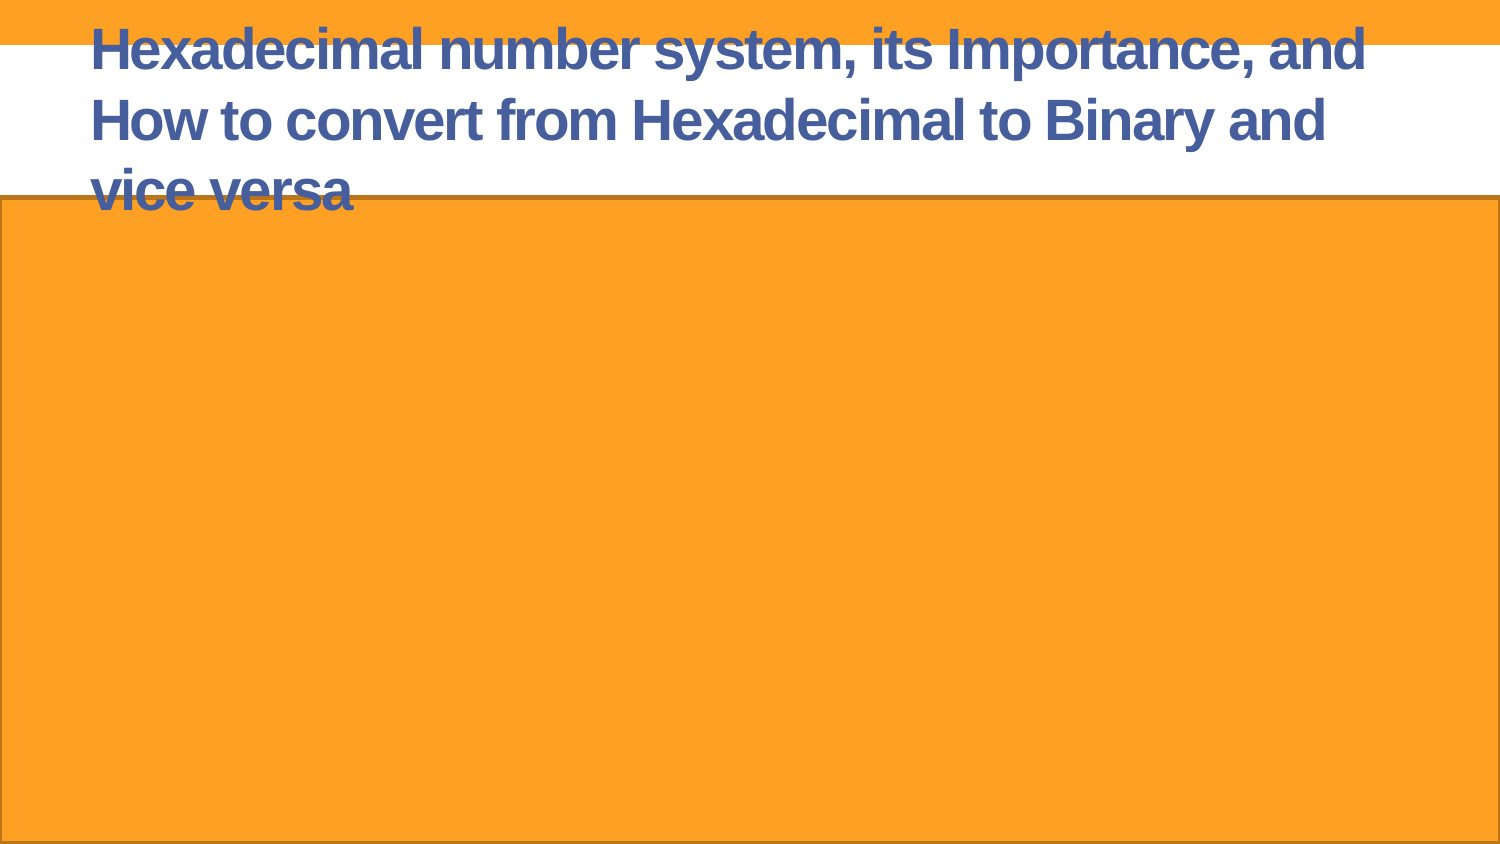

# Hexadecimal number system, its Importance, and How to convert from Hexadecimal to Binary and vice versa